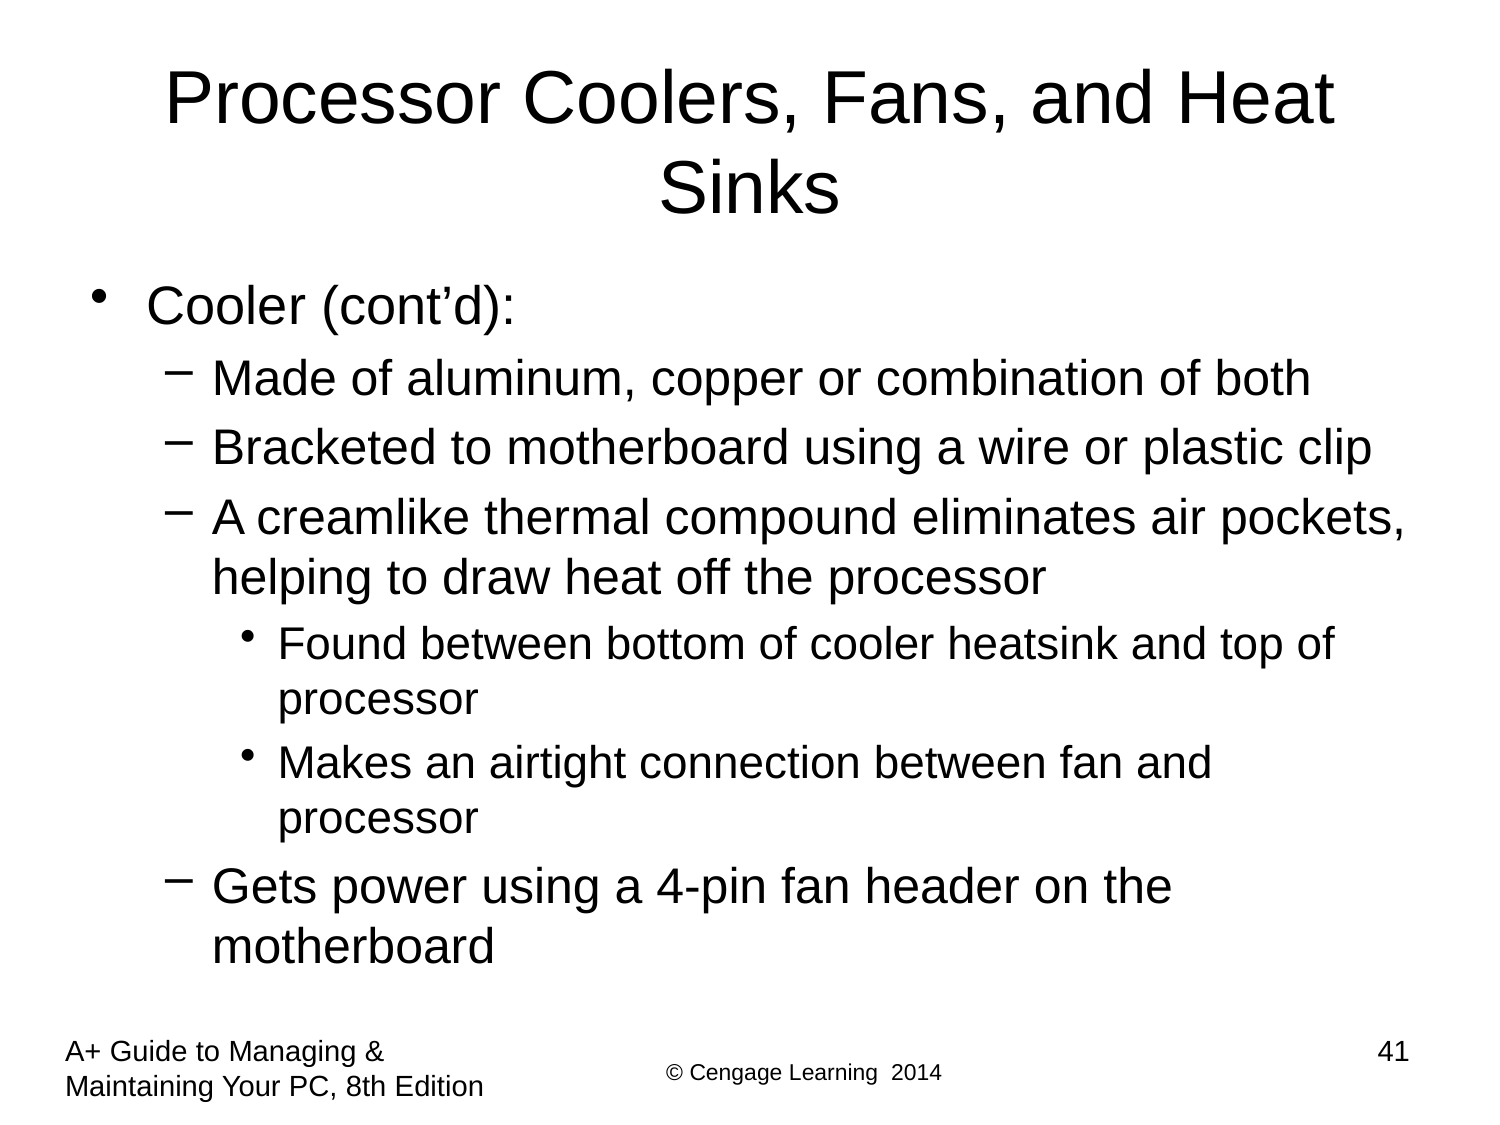

# Processor Coolers, Fans, and Heat Sinks
Cooler (cont’d):
Made of aluminum, copper or combination of both
Bracketed to motherboard using a wire or plastic clip
A creamlike thermal compound eliminates air pockets, helping to draw heat off the processor
Found between bottom of cooler heatsink and top of processor
Makes an airtight connection between fan and processor
Gets power using a 4-pin fan header on the motherboard
41
A+ Guide to Managing & Maintaining Your PC, 8th Edition